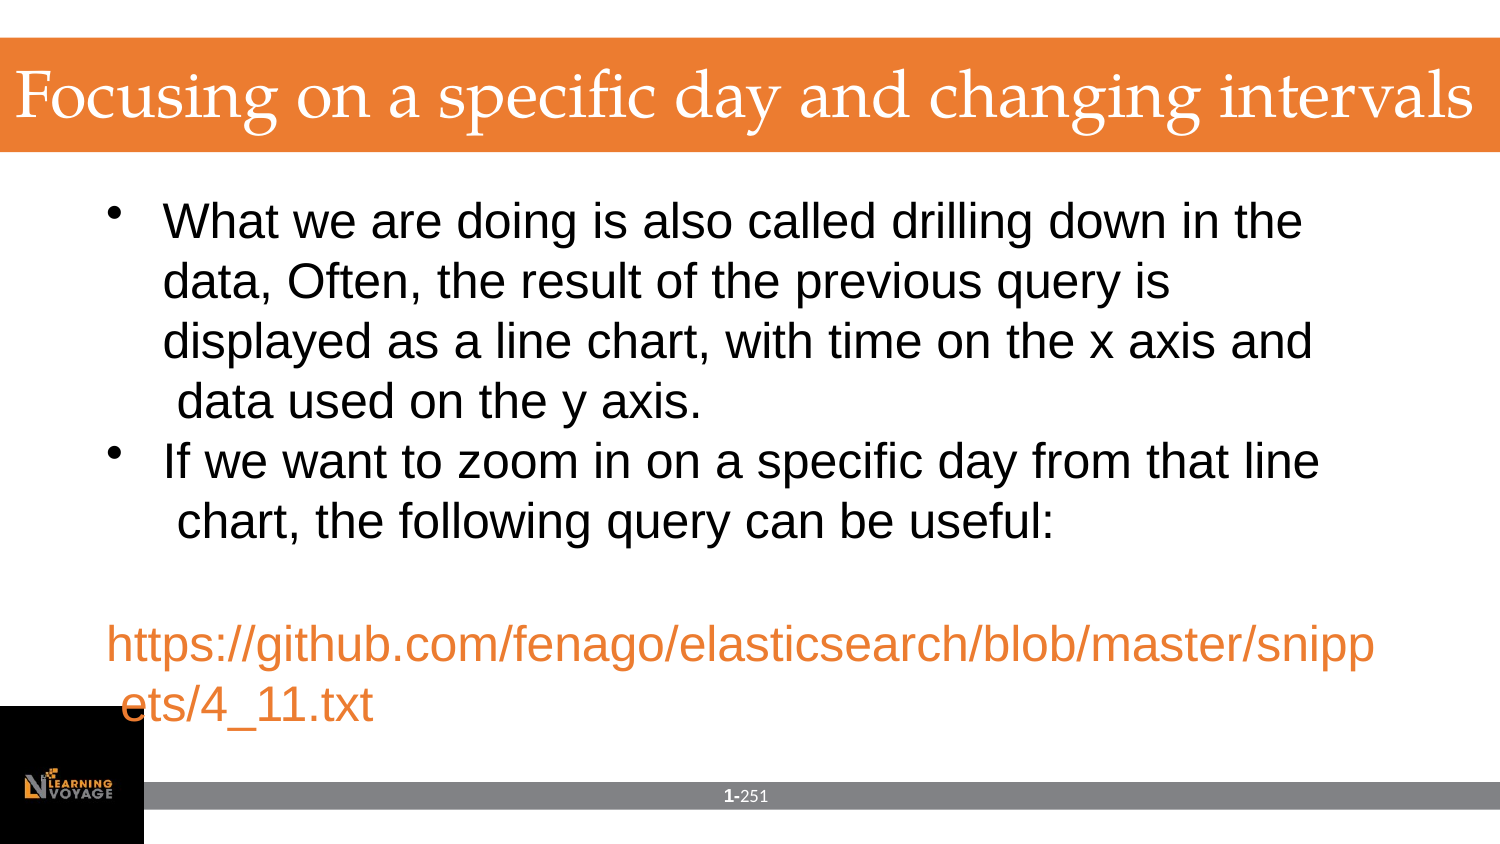

# Focusing on a specific day and changing intervals
What we are doing is also called drilling down in the  data, Often, the result of the previous query is  displayed as a line chart, with time on the x axis and  data used on the y axis.
If we want to zoom in on a specific day from that line  chart, the following query can be useful:

https://github.com/fenago/elasticsearch/blob/master/snipp  ets/4_11.txt
1-251